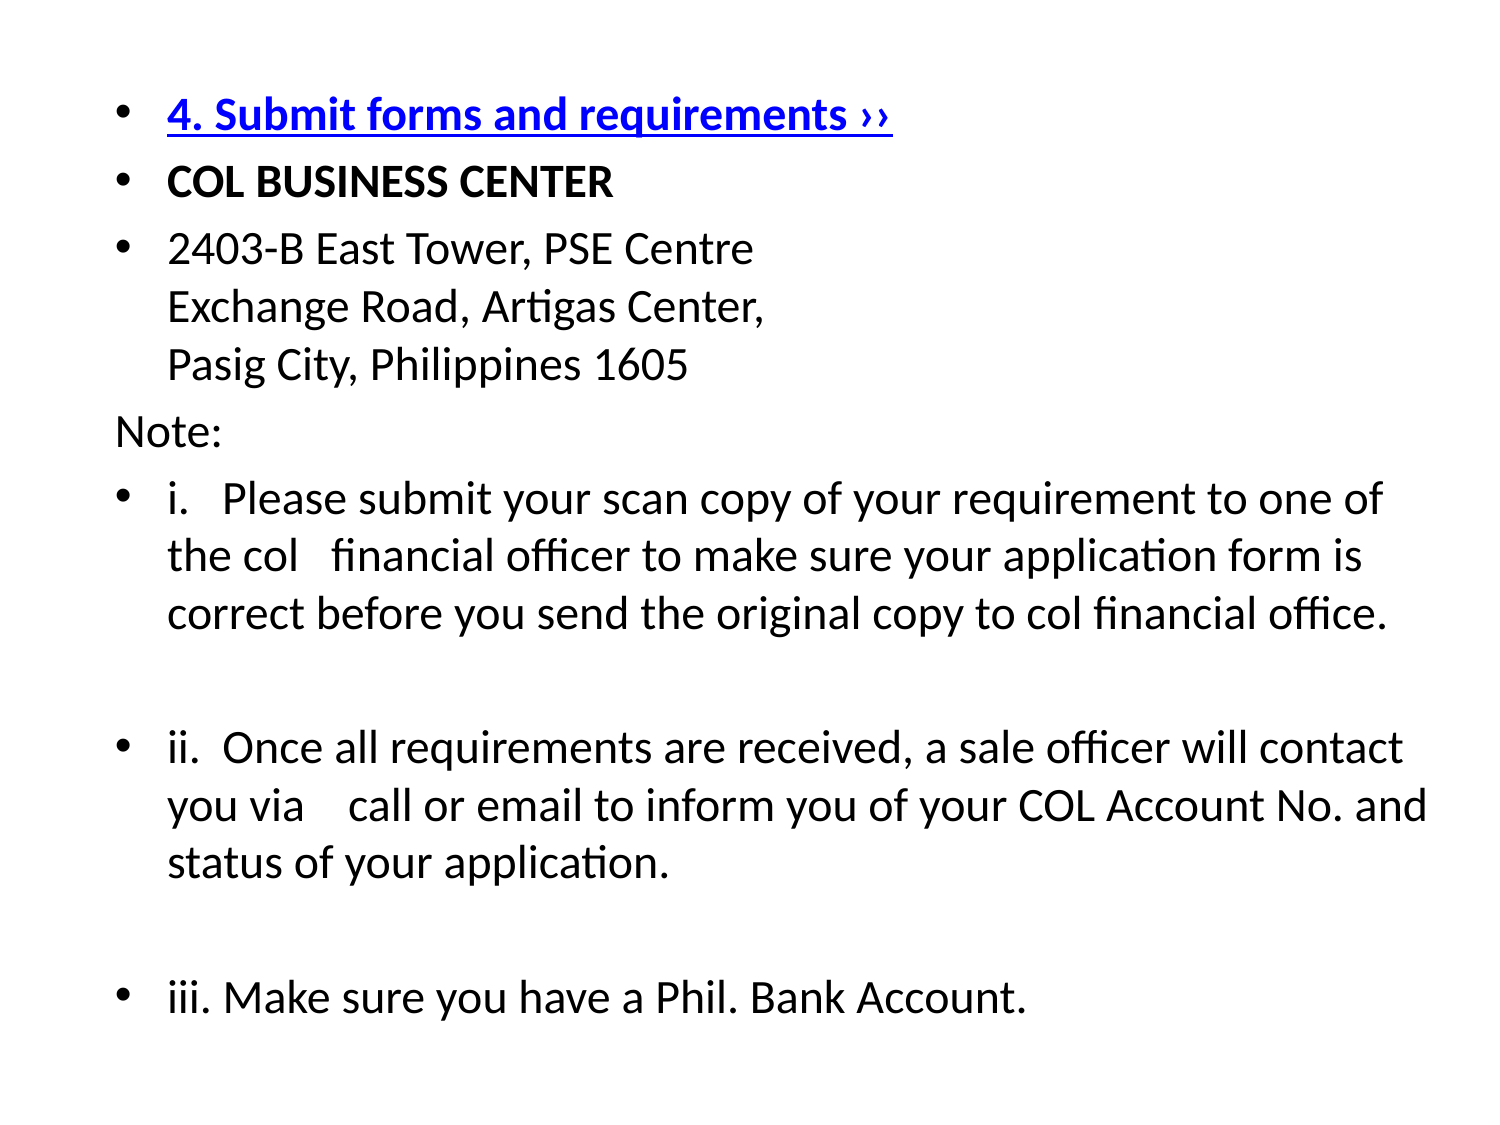

4. Submit forms and requirements ››
COL BUSINESS CENTER
2403-B East Tower, PSE Centre
Exchange Road, Artigas Center, 
Pasig City, Philippines 1605
Note:
i.   Please submit your scan copy of your requirement to one of the col   financial officer to make sure your application form is correct before you send the original copy to col financial office.

ii.  Once all requirements are received, a sale officer will contact you via    call or email to inform you of your COL Account No. and status of your application.

iii. Make sure you have a Phil. Bank Account.